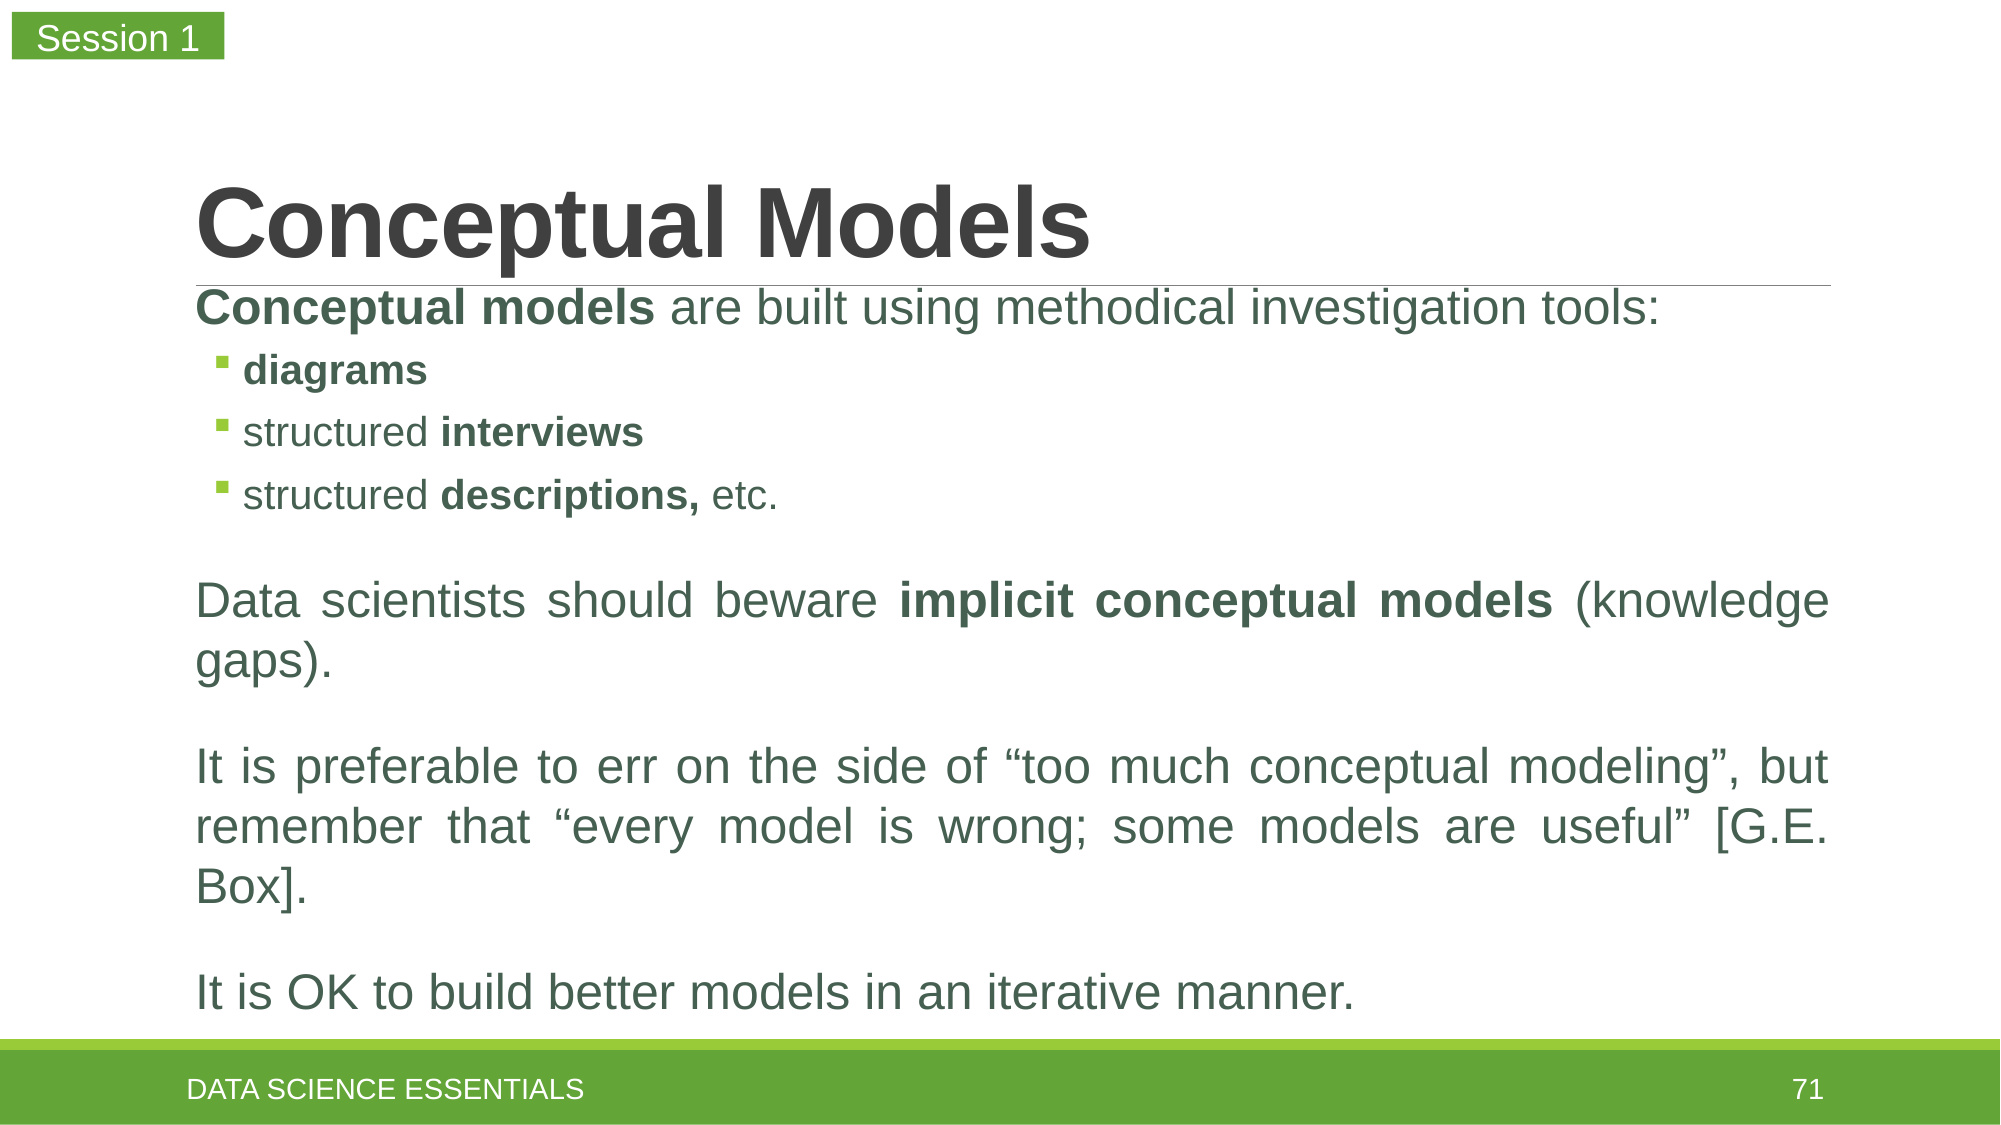

Session 1
# Conceptual Models
Conceptual models are built using methodical investigation tools:
diagrams
structured interviews
structured descriptions, etc.
Data scientists should beware implicit conceptual models (knowledge gaps).
It is preferable to err on the side of “too much conceptual modeling”, but remember that “every model is wrong; some models are useful” [G.E. Box].
It is OK to build better models in an iterative manner.
DATA SCIENCE ESSENTIALS
71